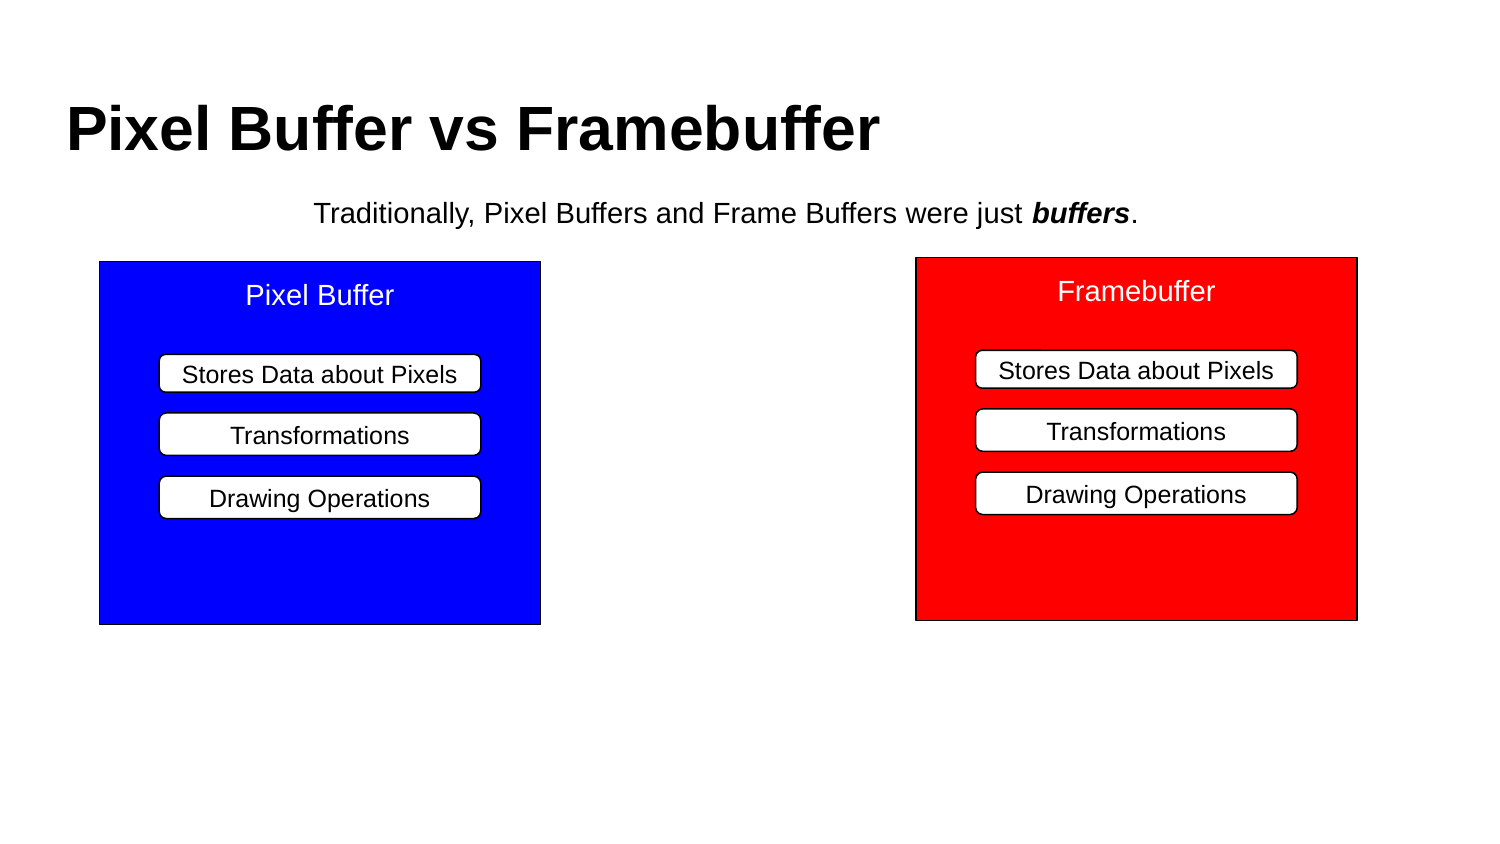

# Pixel Buffer vs Framebuffer
Traditionally, Pixel Buffers and Frame Buffers were just buffers.
Framebuffer
Pixel Buffer
Stores Data about Pixels
Stores Data about Pixels
Transformations
Transformations
Drawing Operations
Drawing Operations